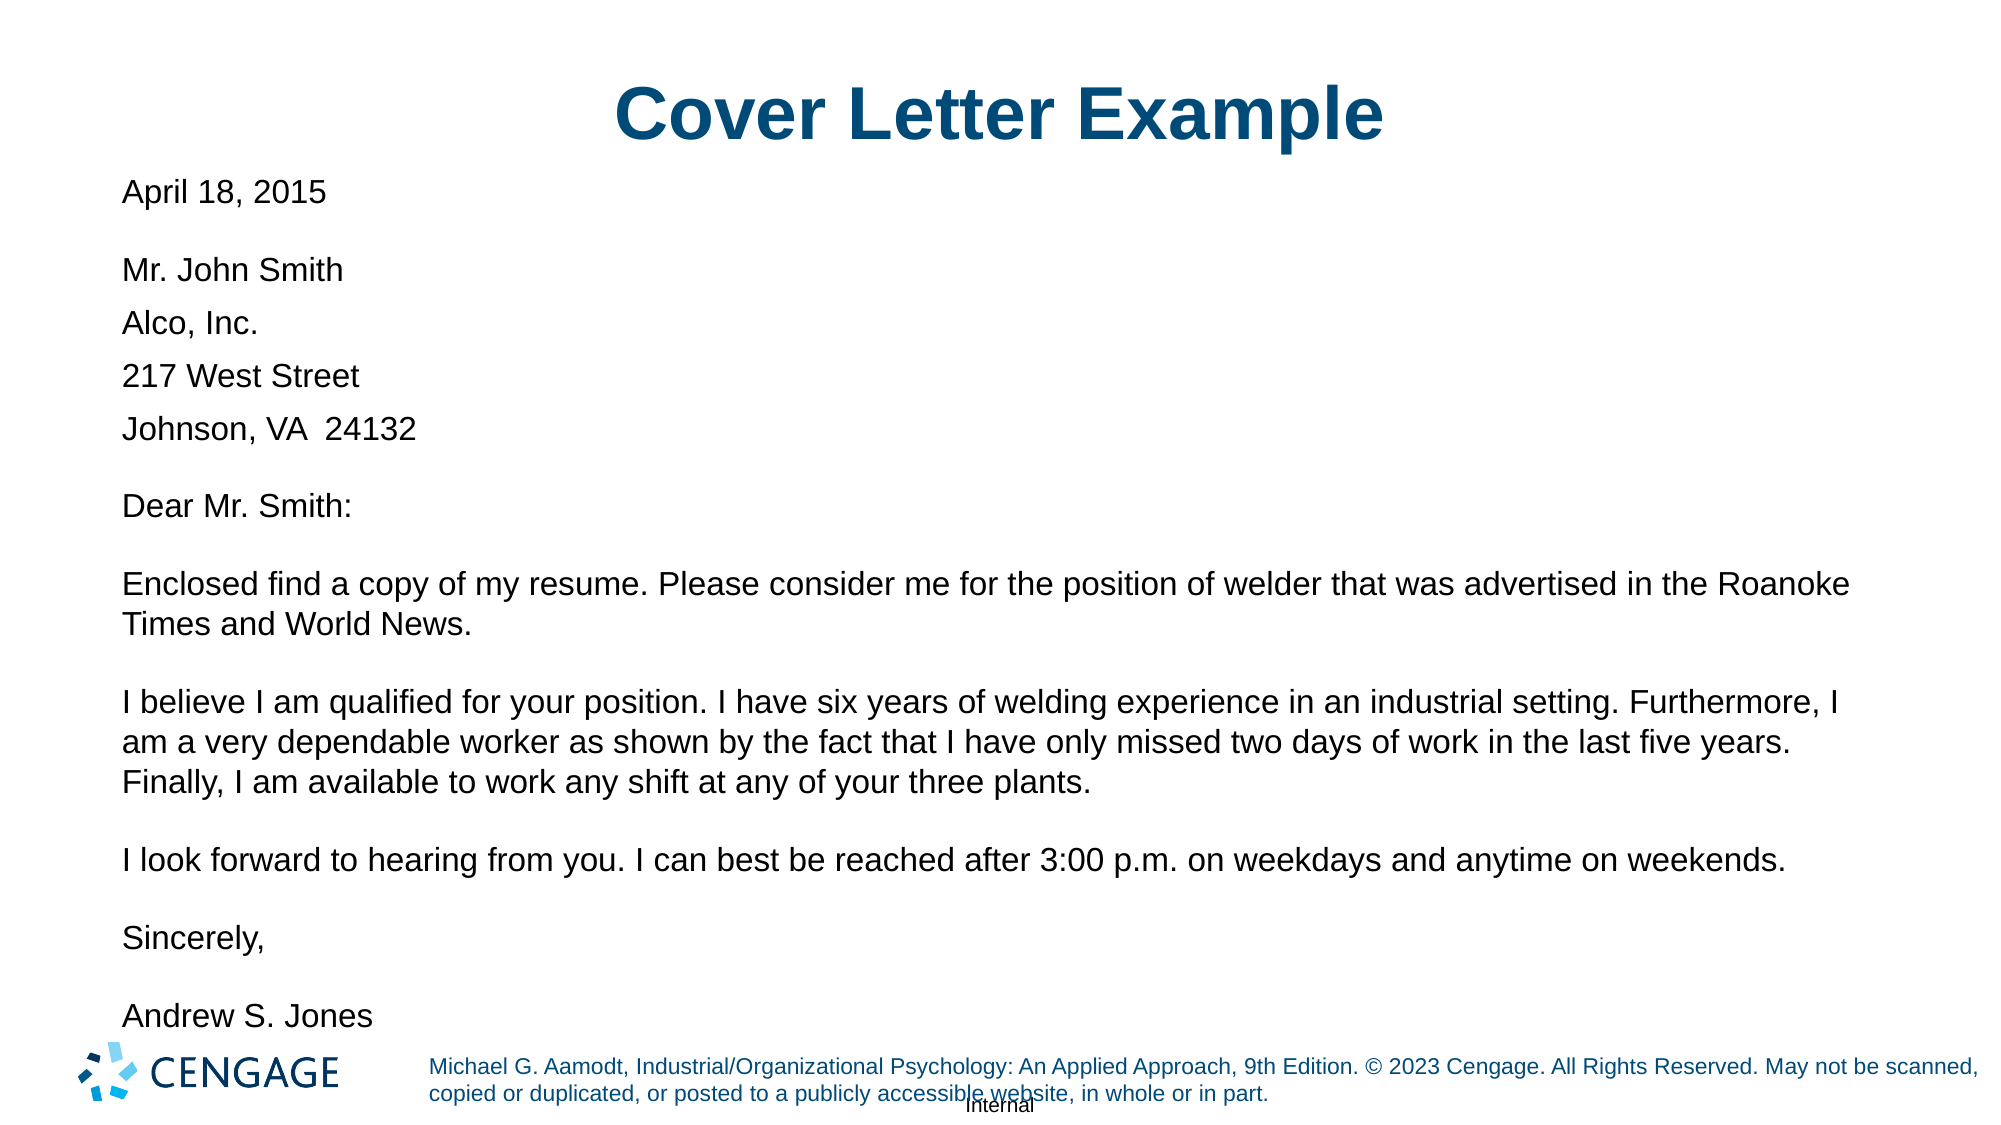

# Cover Letter Example
April 18, 2015
Mr. John Smith
Alco, Inc.
217 West Street
Johnson, VA  24132
Dear Mr. Smith:
Enclosed find a copy of my resume. Please consider me for the position of welder that was advertised in the Roanoke Times and World News.
I believe I am qualified for your position. I have six years of welding experience in an industrial setting. Furthermore, I am a very dependable worker as shown by the fact that I have only missed two days of work in the last five years.  Finally, I am available to work any shift at any of your three plants.
I look forward to hearing from you. I can best be reached after 3:00 p.m. on weekdays and anytime on weekends.
Sincerely,
Andrew S. Jones